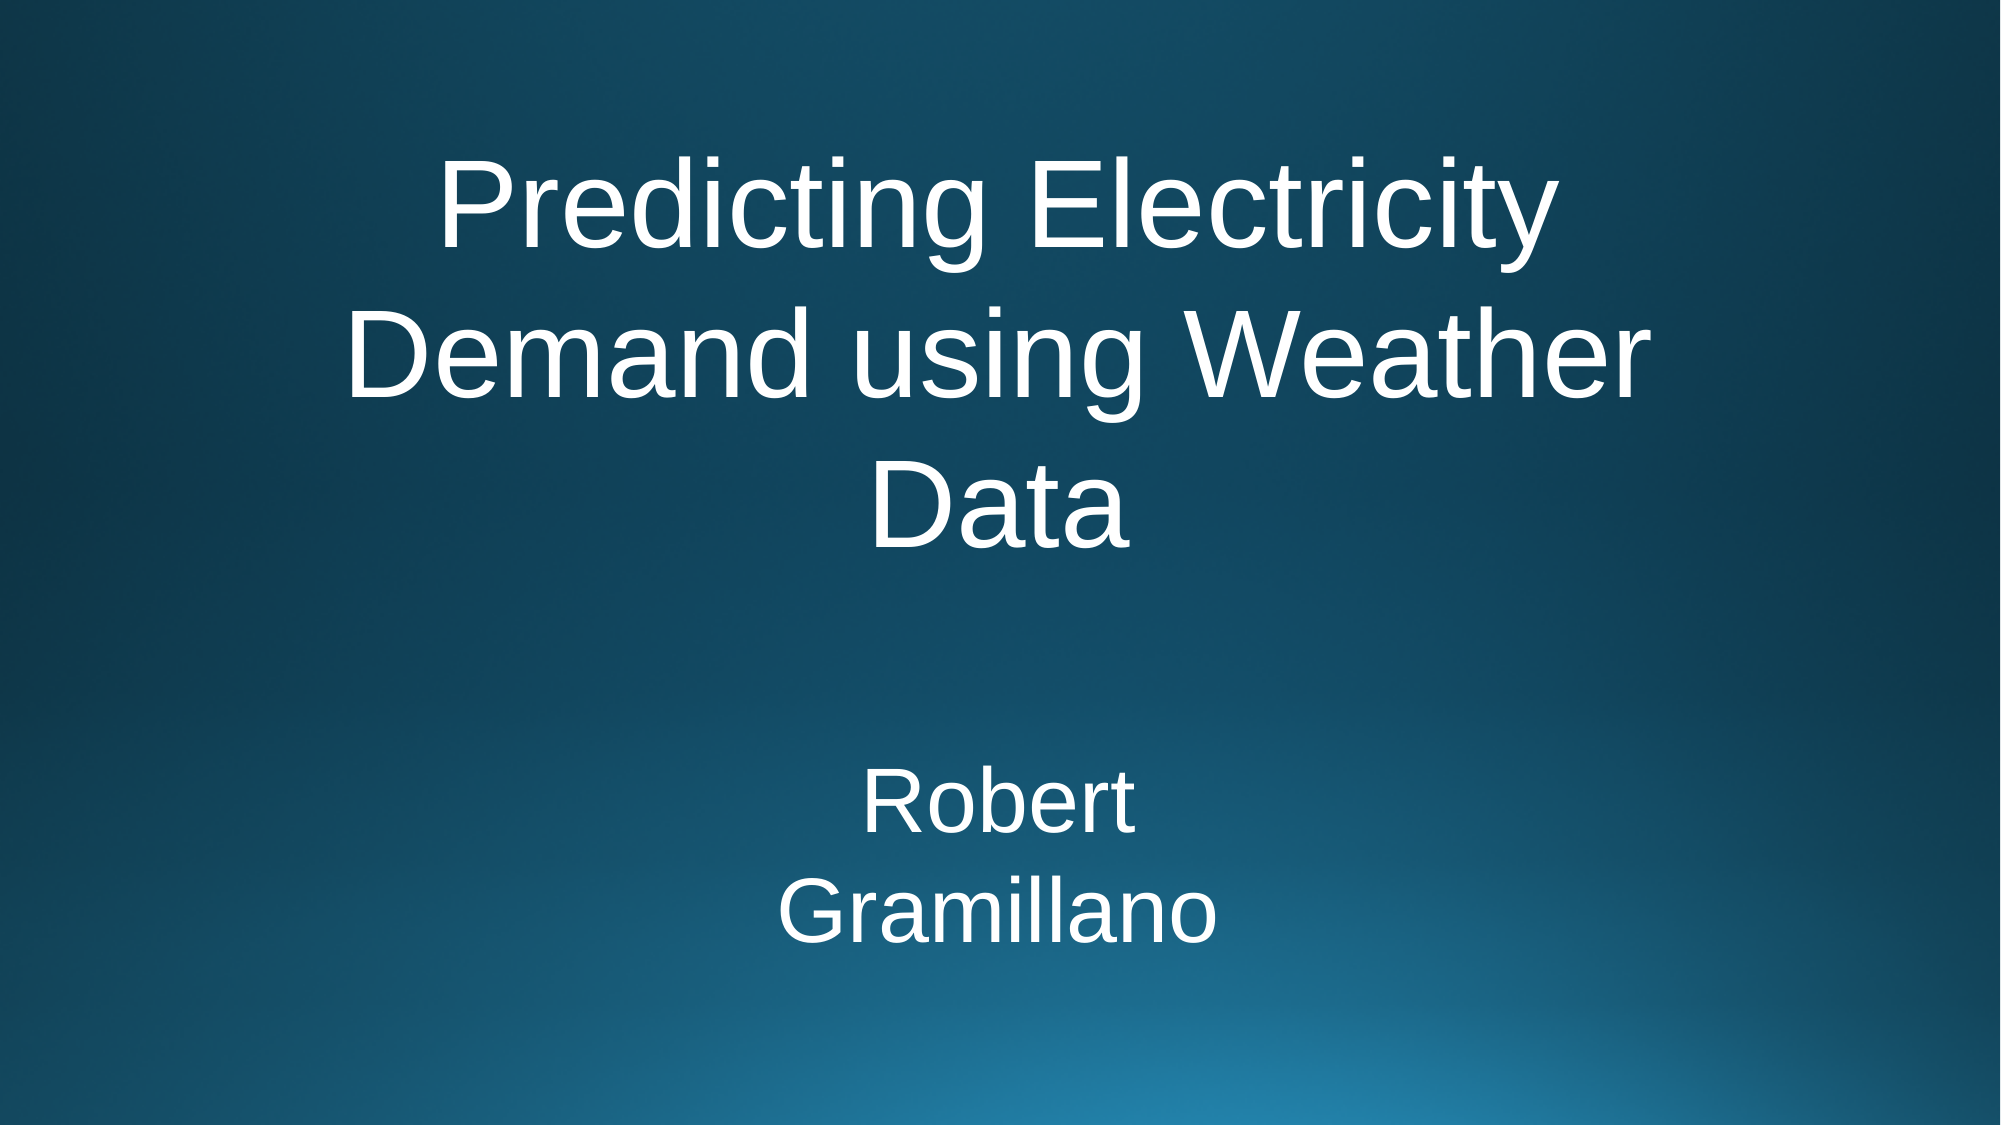

Predicting Electricity Demand using Weather Data
Robert Gramillano